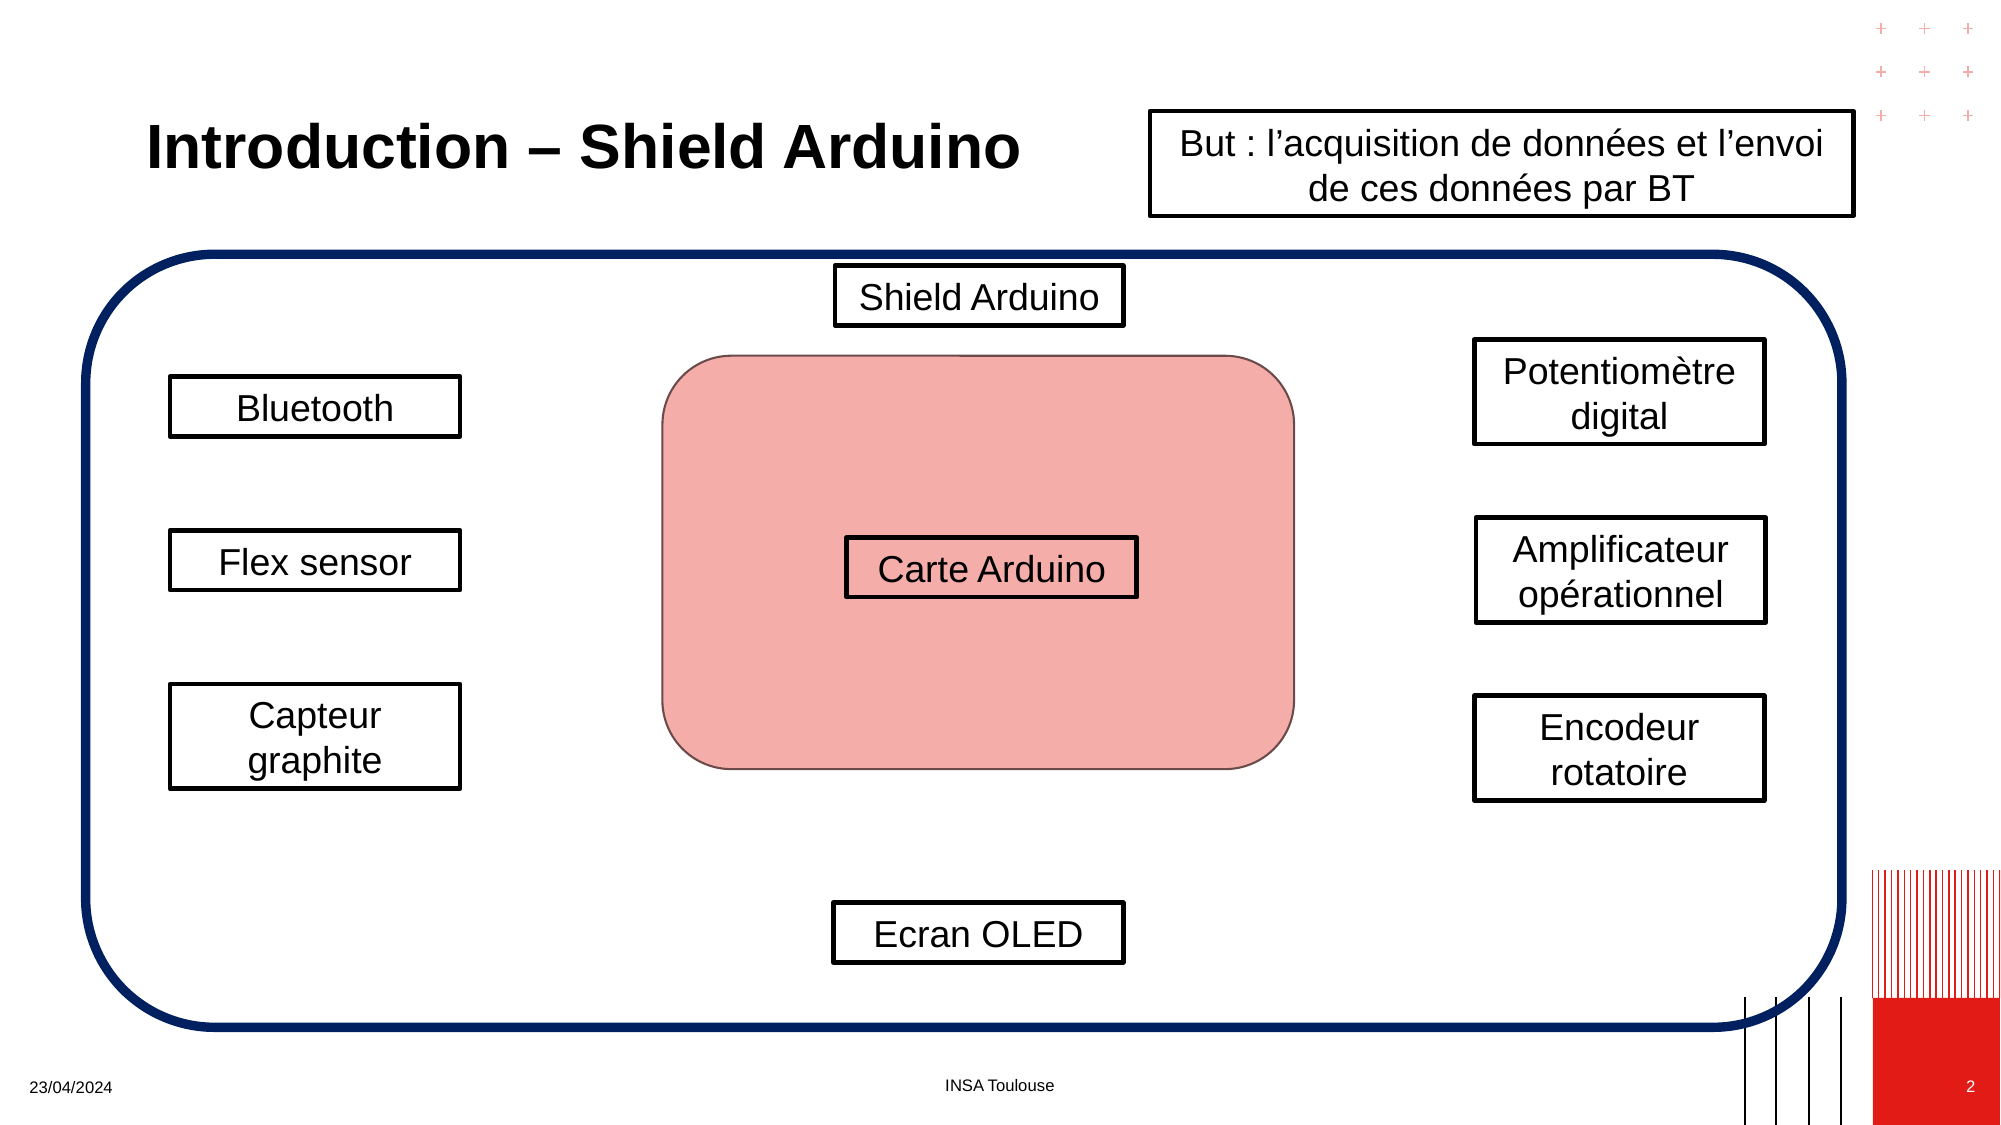

But : l’acquisition de données et l’envoi de ces données par BT
# Introduction – Shield Arduino

Shield Arduino
Potentiomètre digital

Bluetooth
Amplificateur opérationnel
Flex sensor
Carte Arduino
Capteur graphite
Encodeur rotatoire
Ecran OLED
INSA Toulouse
2
23/04/2024